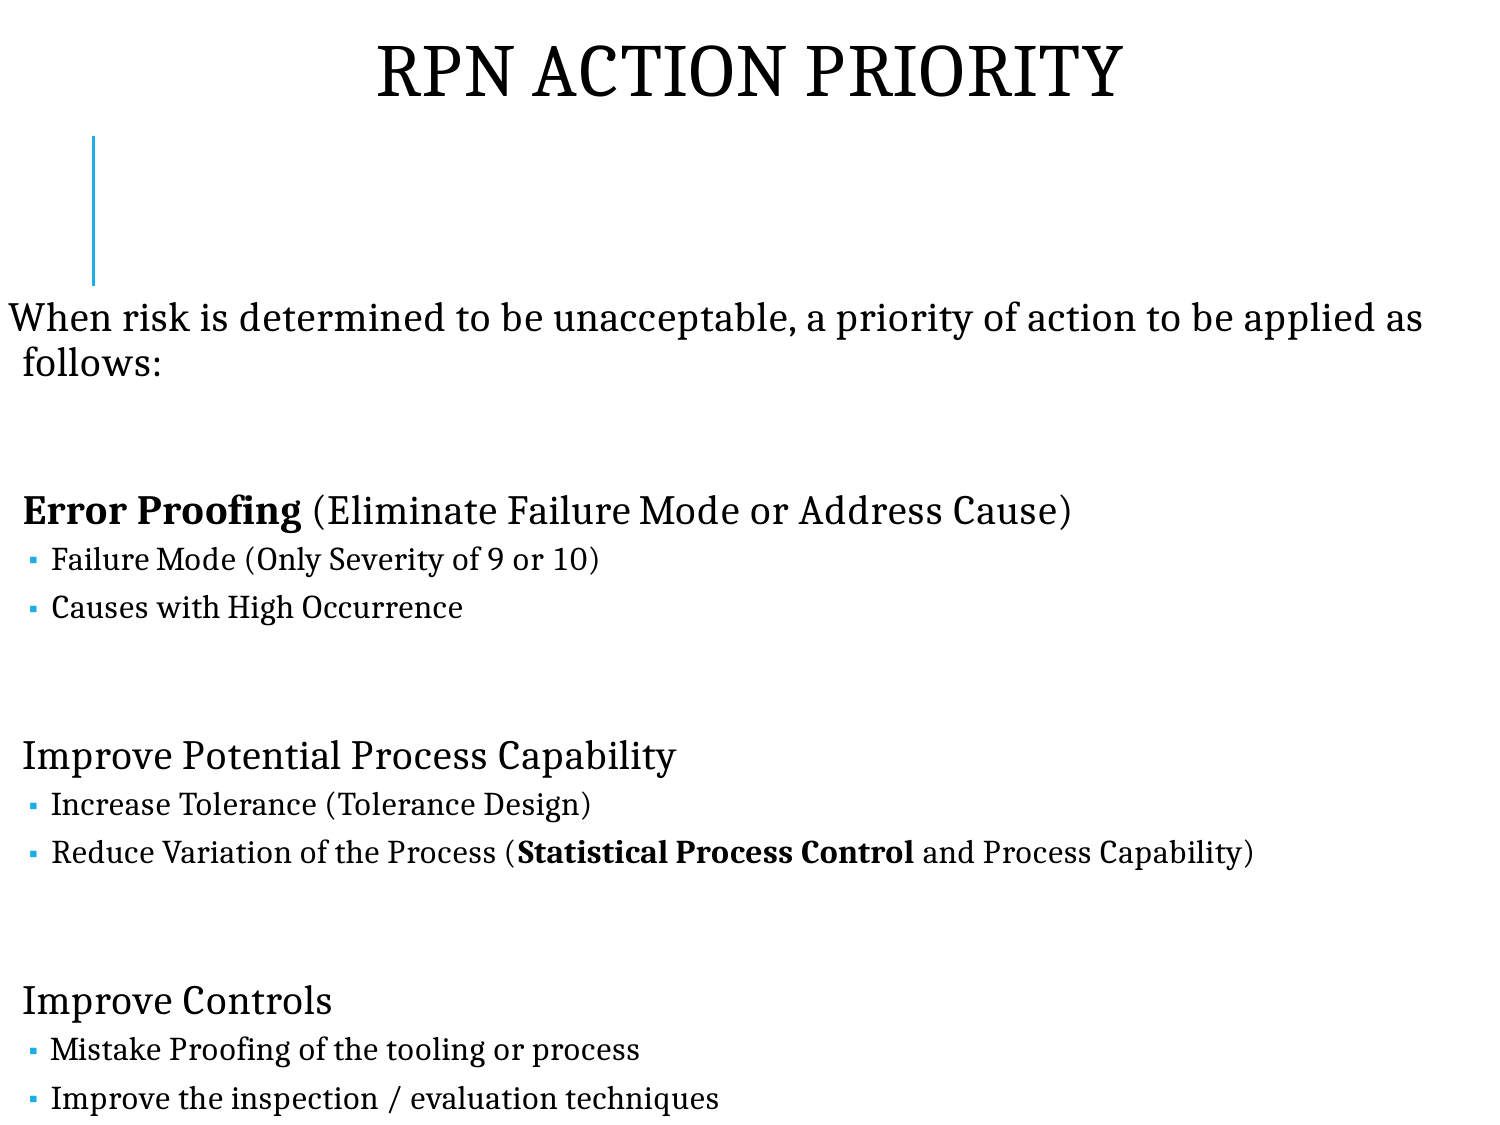

# RPN ACTION PRIORITY
When risk is determined to be unacceptable, a priority of action to be applied as follows:

Error Proofing (Eliminate Failure Mode or Address Cause)
Failure Mode (Only Severity of 9 or 10)
Causes with High Occurrence

Improve Potential Process Capability
Increase Tolerance (Tolerance Design)
Reduce Variation of the Process (Statistical Process Control and Process Capability)

Improve Controls
Mistake Proofing of the tooling or process
Improve the inspection / evaluation techniques